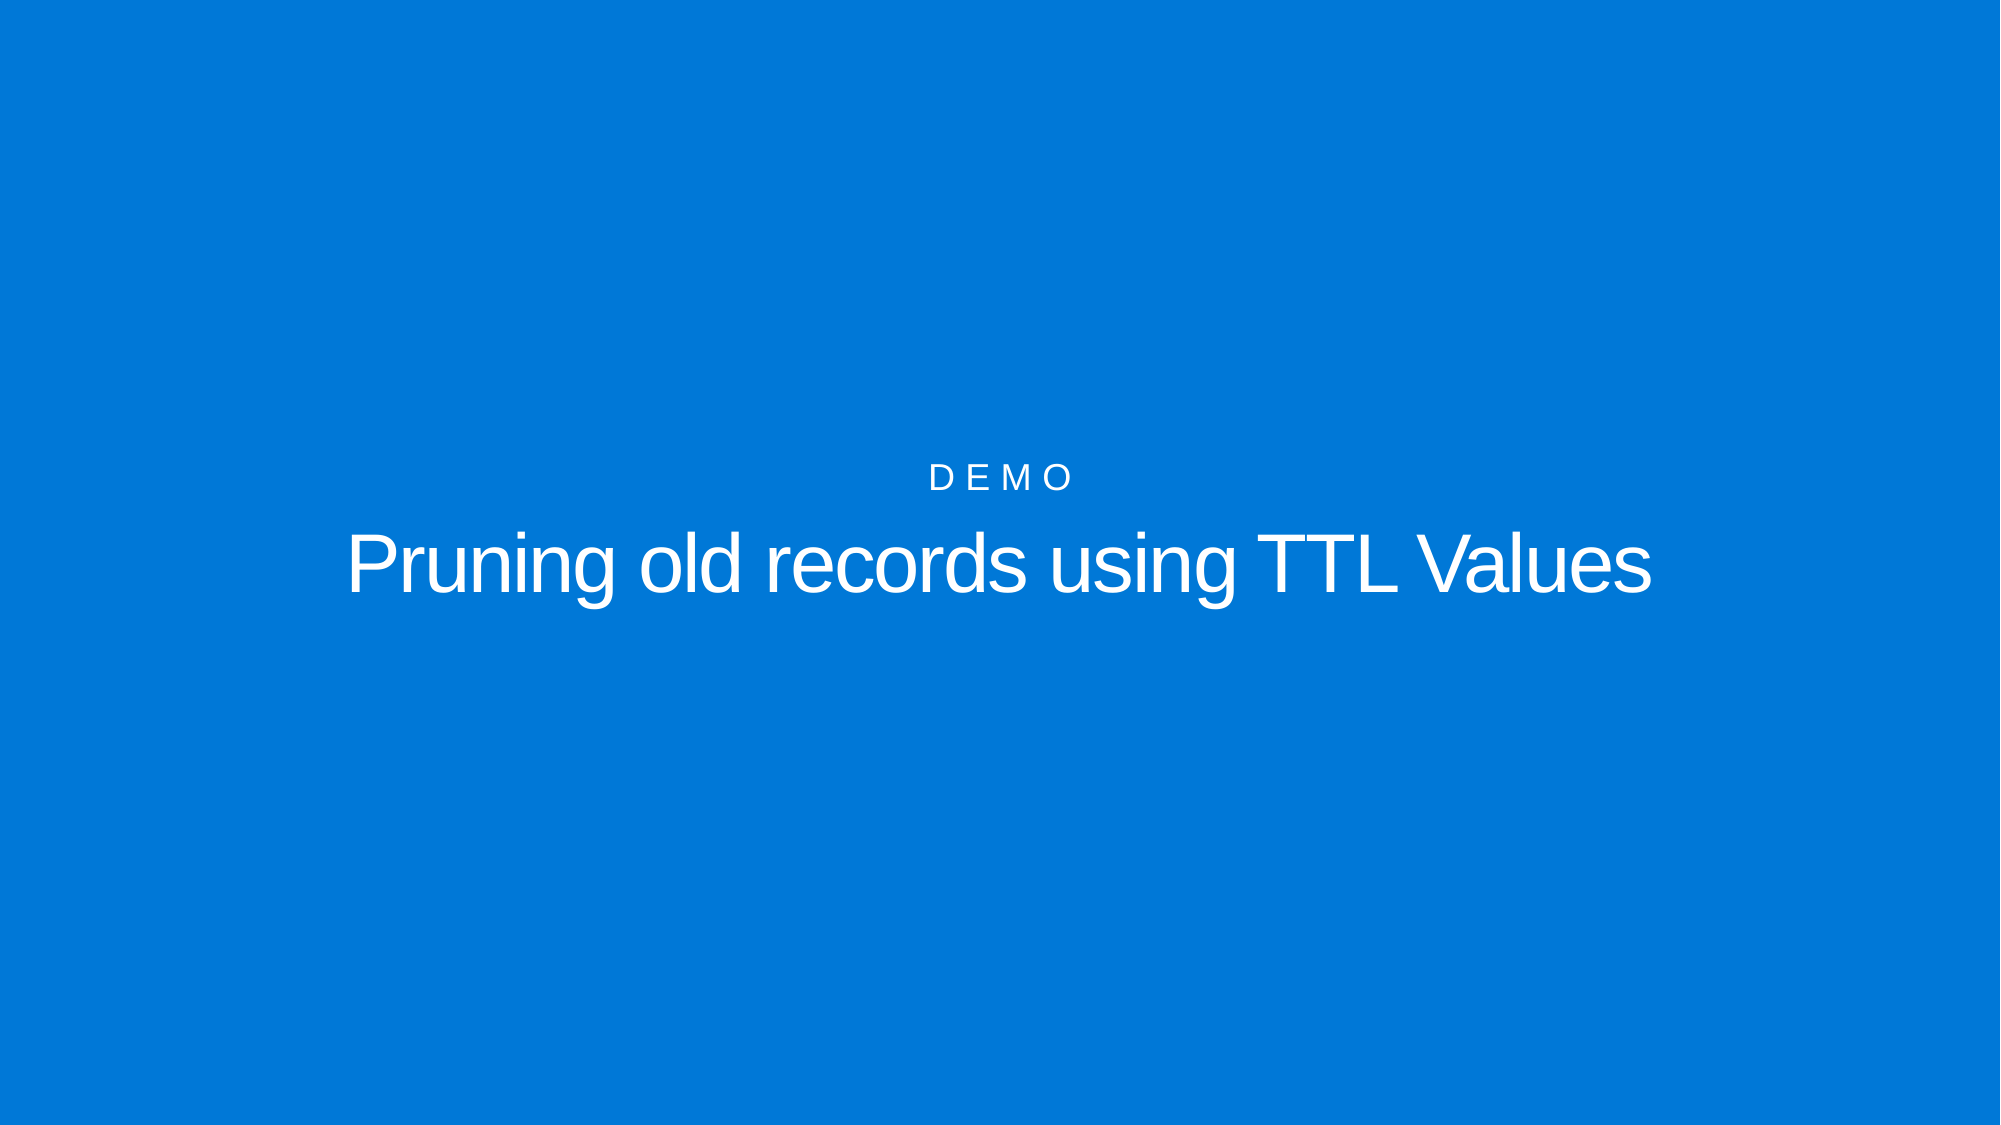

# Pruning old records using TTL Values